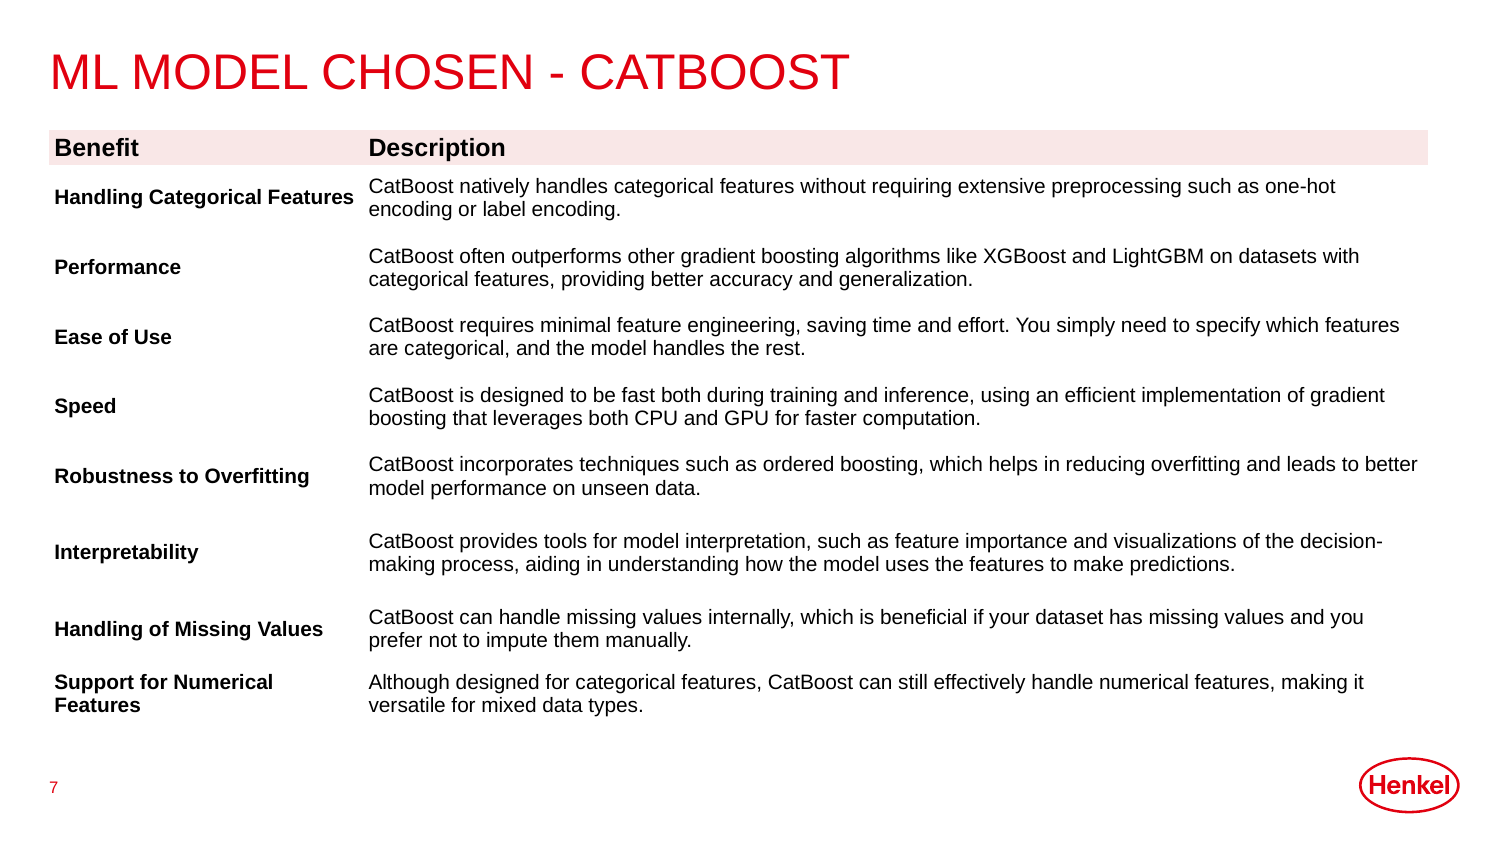

# ML MODEL Chosen - CATBOOST

| Benefit | Description |
| --- | --- |
| Handling Categorical Features | CatBoost natively handles categorical features without requiring extensive preprocessing such as one-hot encoding or label encoding. |
| Performance | CatBoost often outperforms other gradient boosting algorithms like XGBoost and LightGBM on datasets with categorical features, providing better accuracy and generalization. |
| Ease of Use | CatBoost requires minimal feature engineering, saving time and effort. You simply need to specify which features are categorical, and the model handles the rest. |
| Speed | CatBoost is designed to be fast both during training and inference, using an efficient implementation of gradient boosting that leverages both CPU and GPU for faster computation. |
| Robustness to Overfitting | CatBoost incorporates techniques such as ordered boosting, which helps in reducing overfitting and leads to better model performance on unseen data. |
| Interpretability | CatBoost provides tools for model interpretation, such as feature importance and visualizations of the decision-making process, aiding in understanding how the model uses the features to make predictions. |
| Handling of Missing Values | CatBoost can handle missing values internally, which is beneficial if your dataset has missing values and you prefer not to impute them manually. |
| Support for Numerical Features | Although designed for categorical features, CatBoost can still effectively handle numerical features, making it versatile for mixed data types. |
7